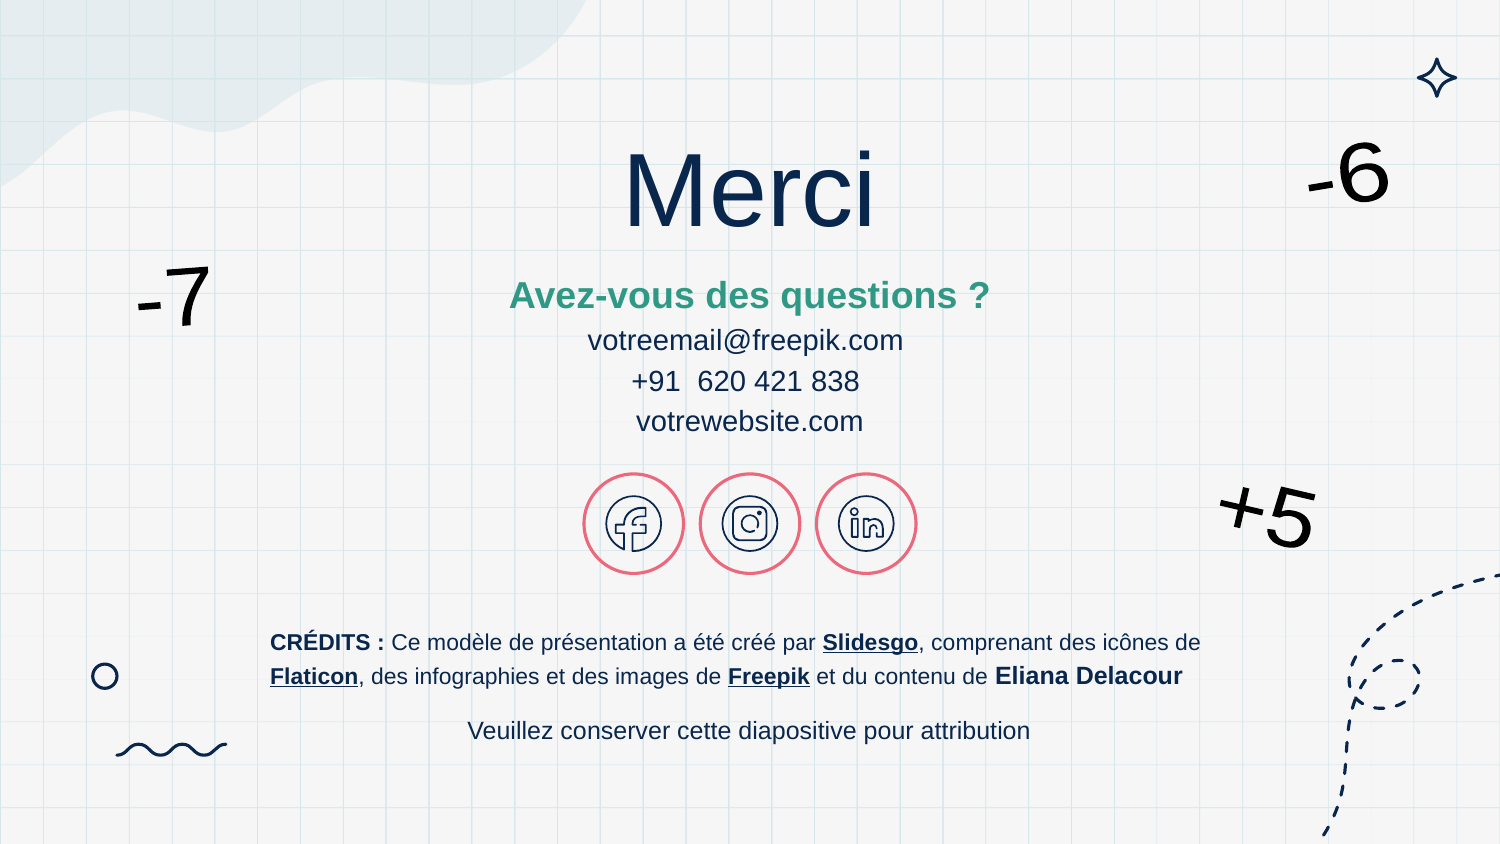

# Merci
-6
Avez-vous des questions ?
votreemail@freepik.com
+91  620 421 838
votrewebsite.com
-7

+5

Veuillez conserver cette diapositive pour attribution